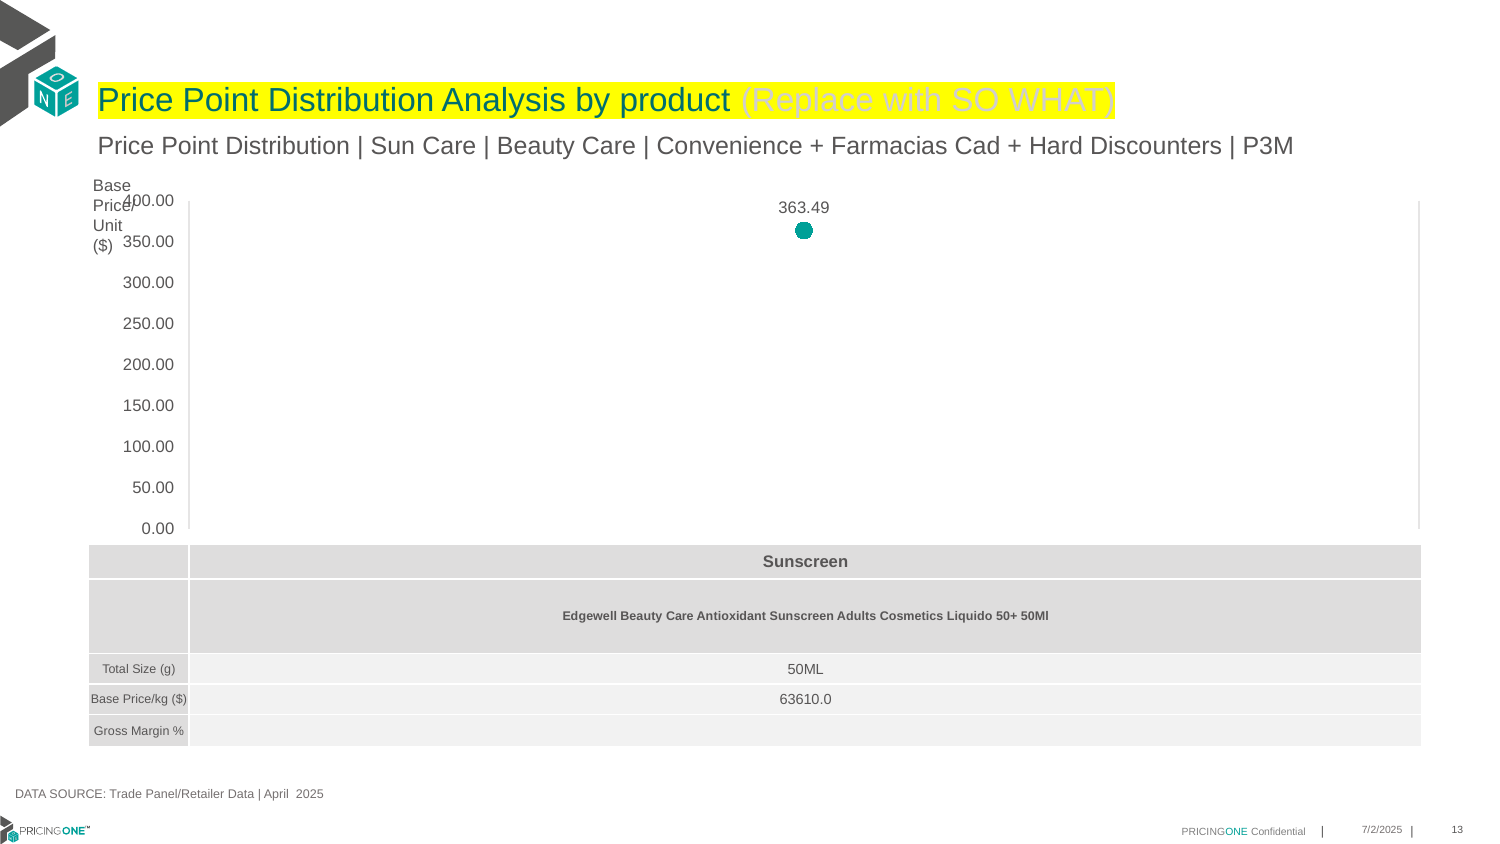

# Price Point Distribution Analysis by product (Replace with SO WHAT)
Price Point Distribution | Sun Care | Beauty Care | Convenience + Farmacias Cad + Hard Discounters | P3M
Base Price/Unit ($)

### Chart

| Category | Base Price/Unit |
|---|---|
| Edgewell Beauty Care Antioxidant Sunscreen Adults Cosmetics Liquido 50+ 50Ml | 363.49 |
|  | Sunscreen |
| --- | --- |
|  | Edgewell Beauty Care Antioxidant Sunscreen Adults Cosmetics Liquido 50+ 50Ml |
| Total Size (g) | 50ML |
| Base Price/kg ($) | 63610.0 |
| Gross Margin % |  |
DATA SOURCE: Trade Panel/Retailer Data | April  2025
7/2/2025
13